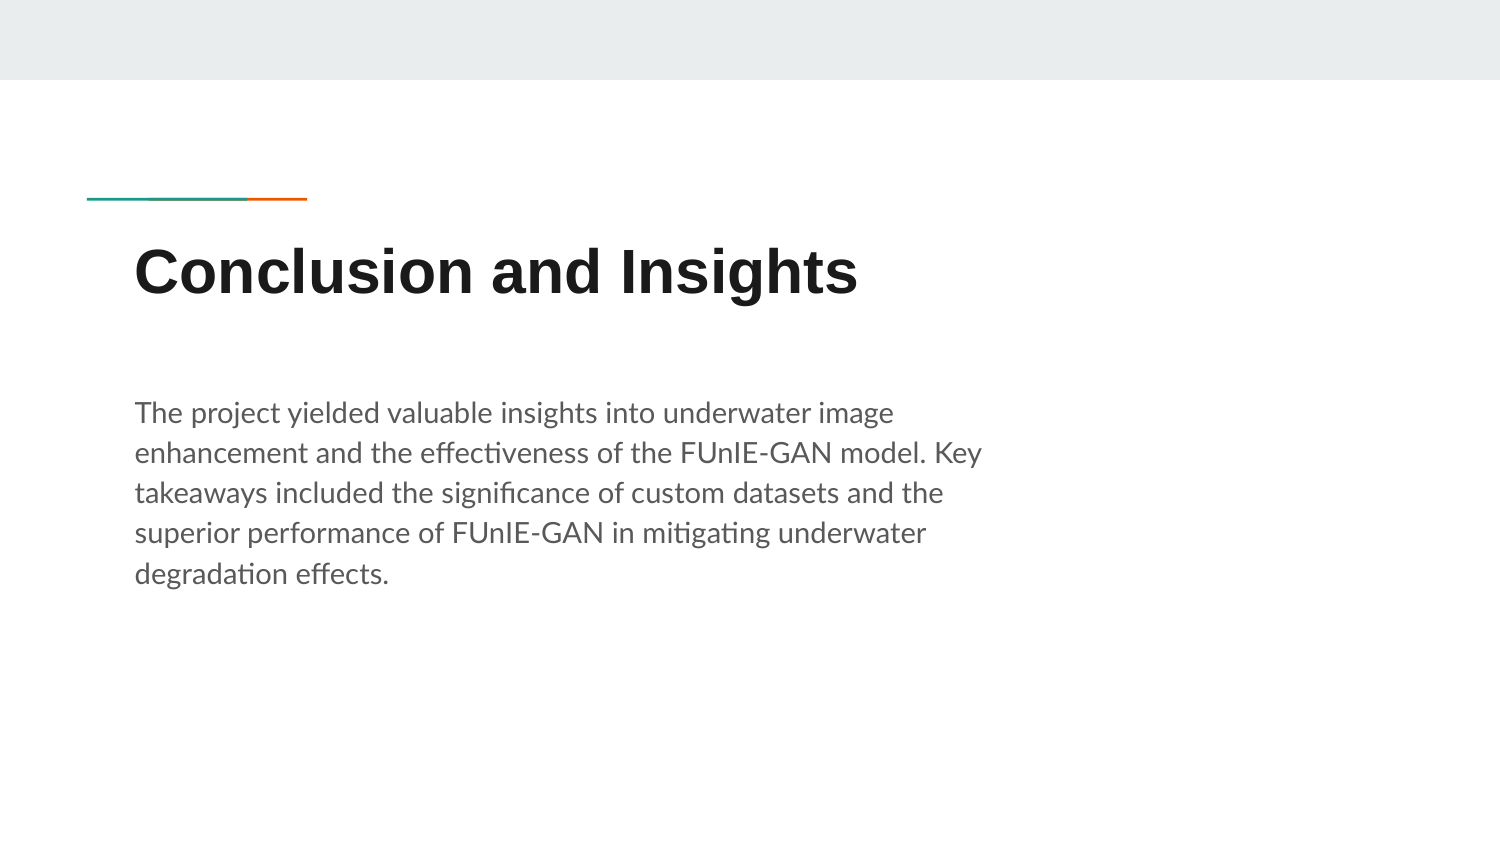

# Conclusion and Insights
The project yielded valuable insights into underwater image enhancement and the effectiveness of the FUnIE-GAN model. Key takeaways included the significance of custom datasets and the superior performance of FUnIE-GAN in mitigating underwater degradation effects.